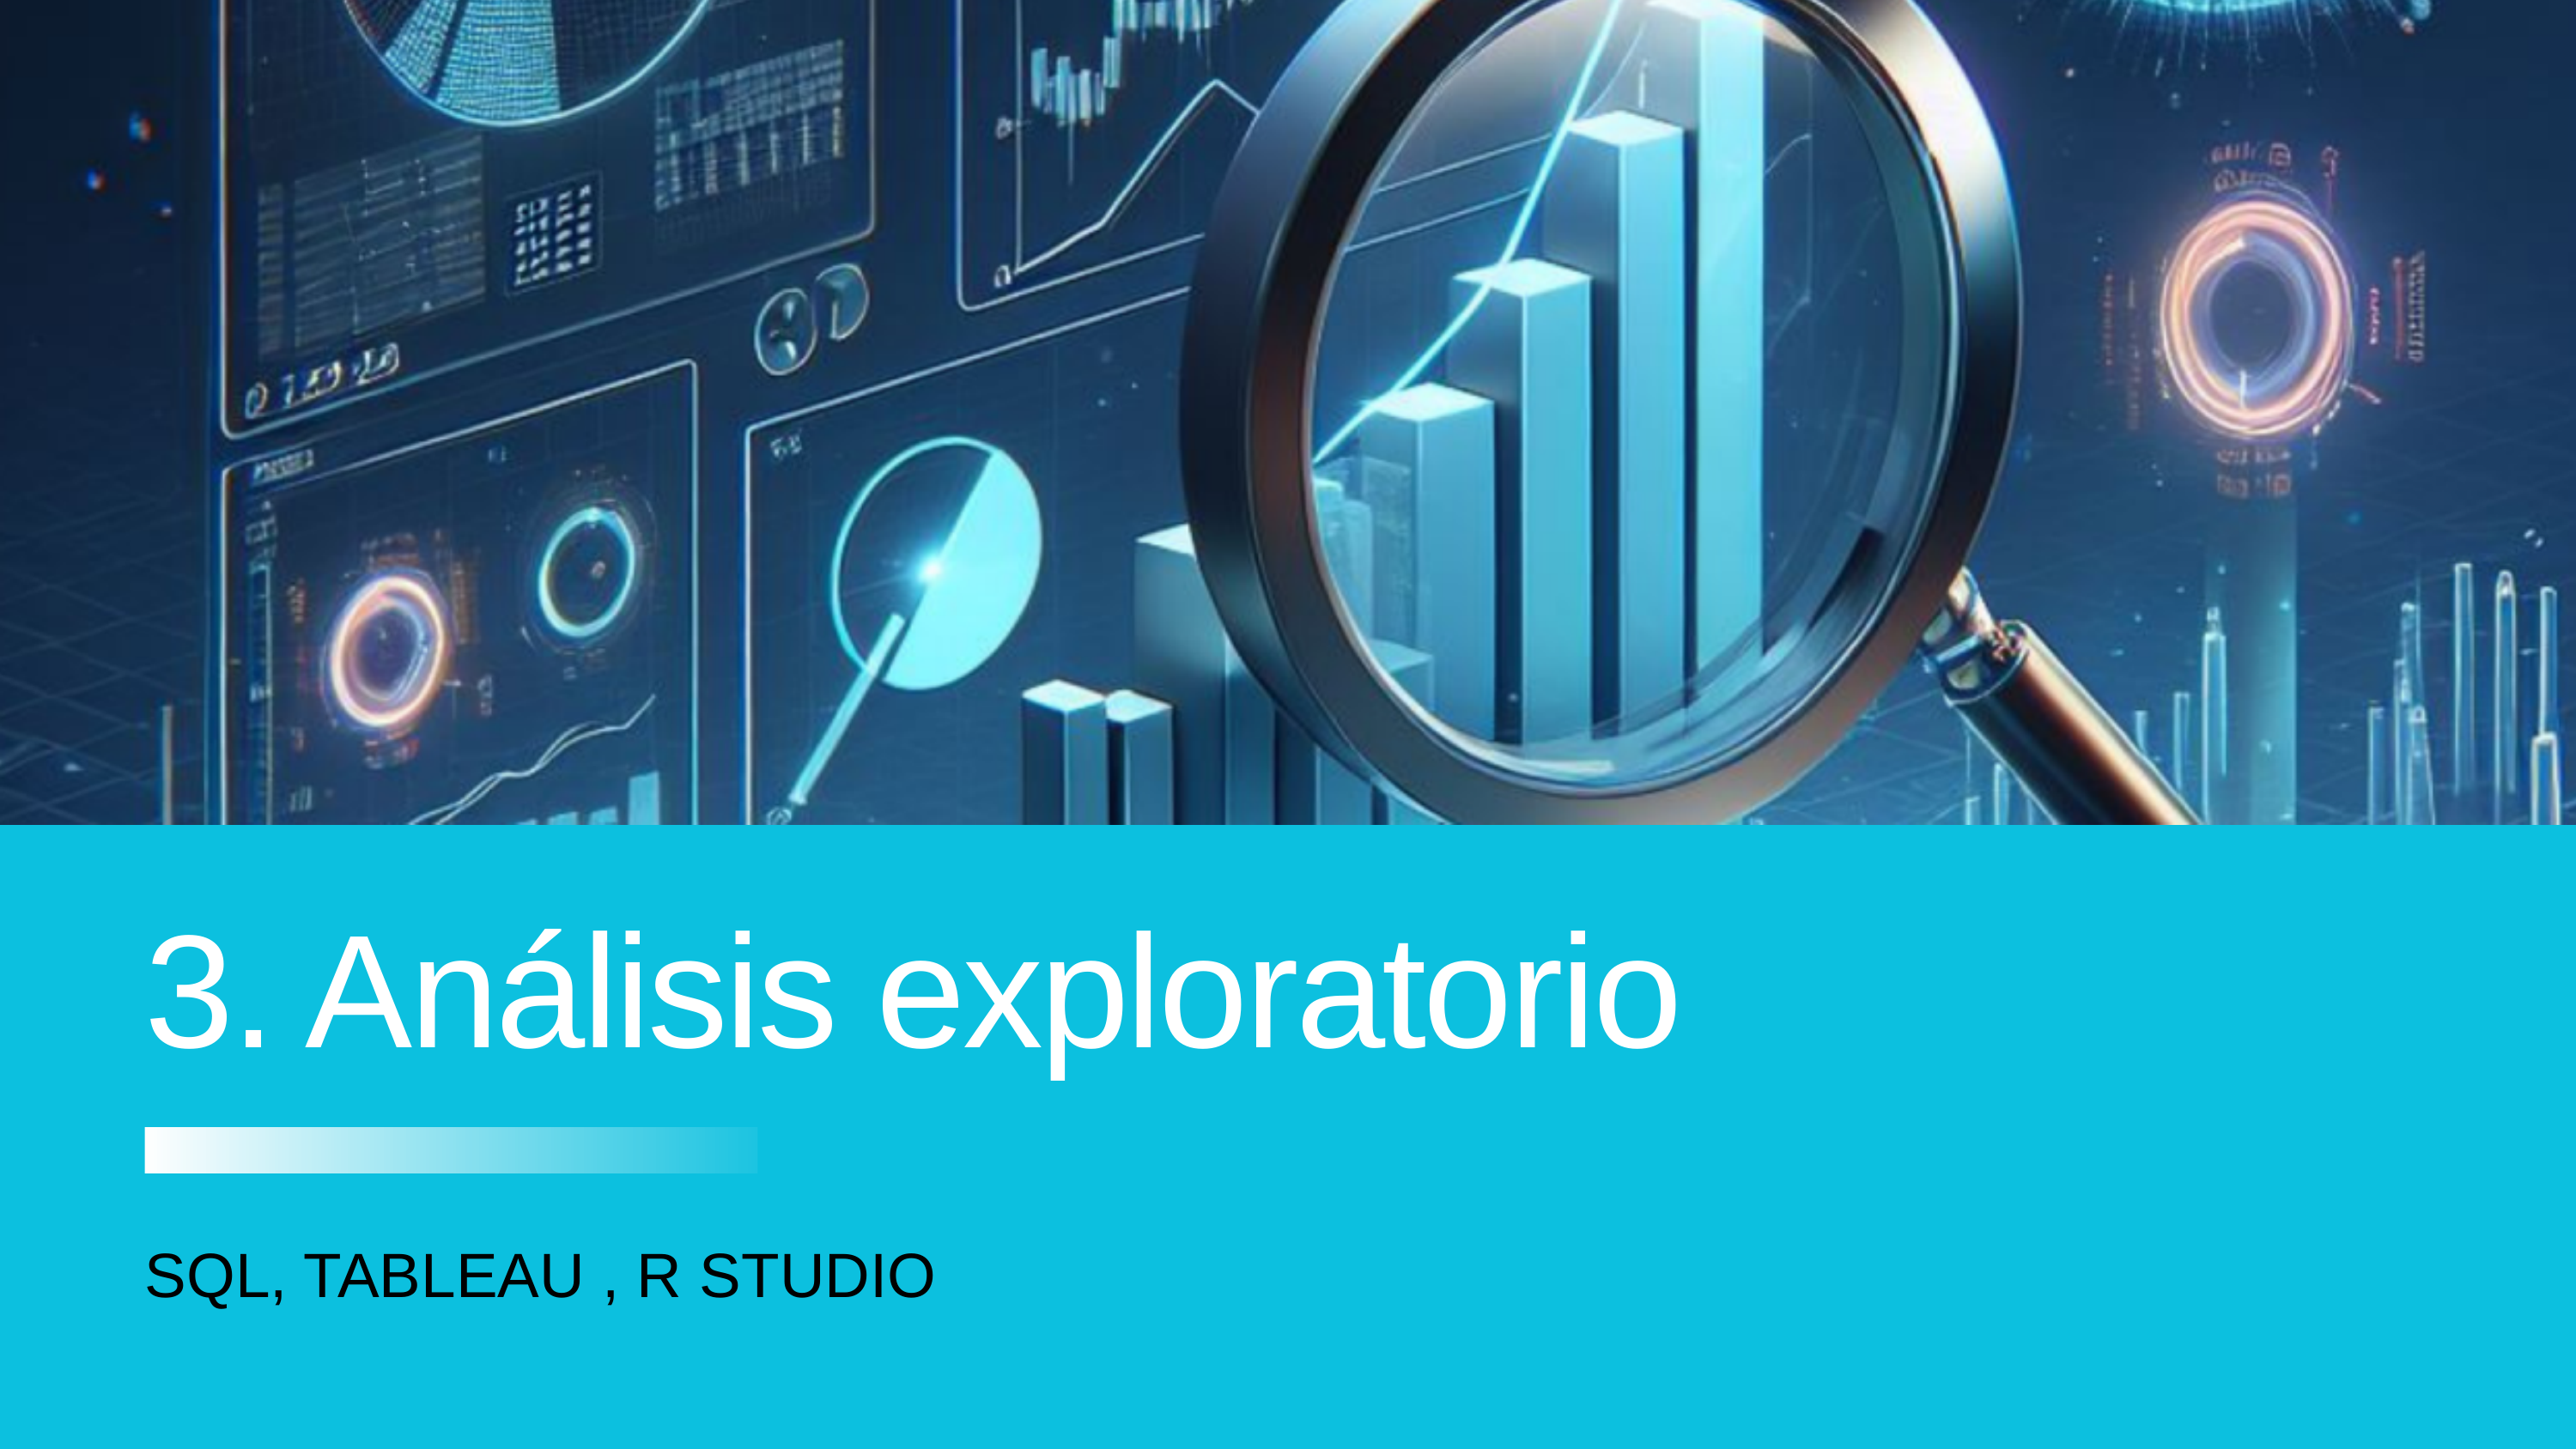

3. Análisis exploratorio

SQL, TABLEAU , R STUDIO